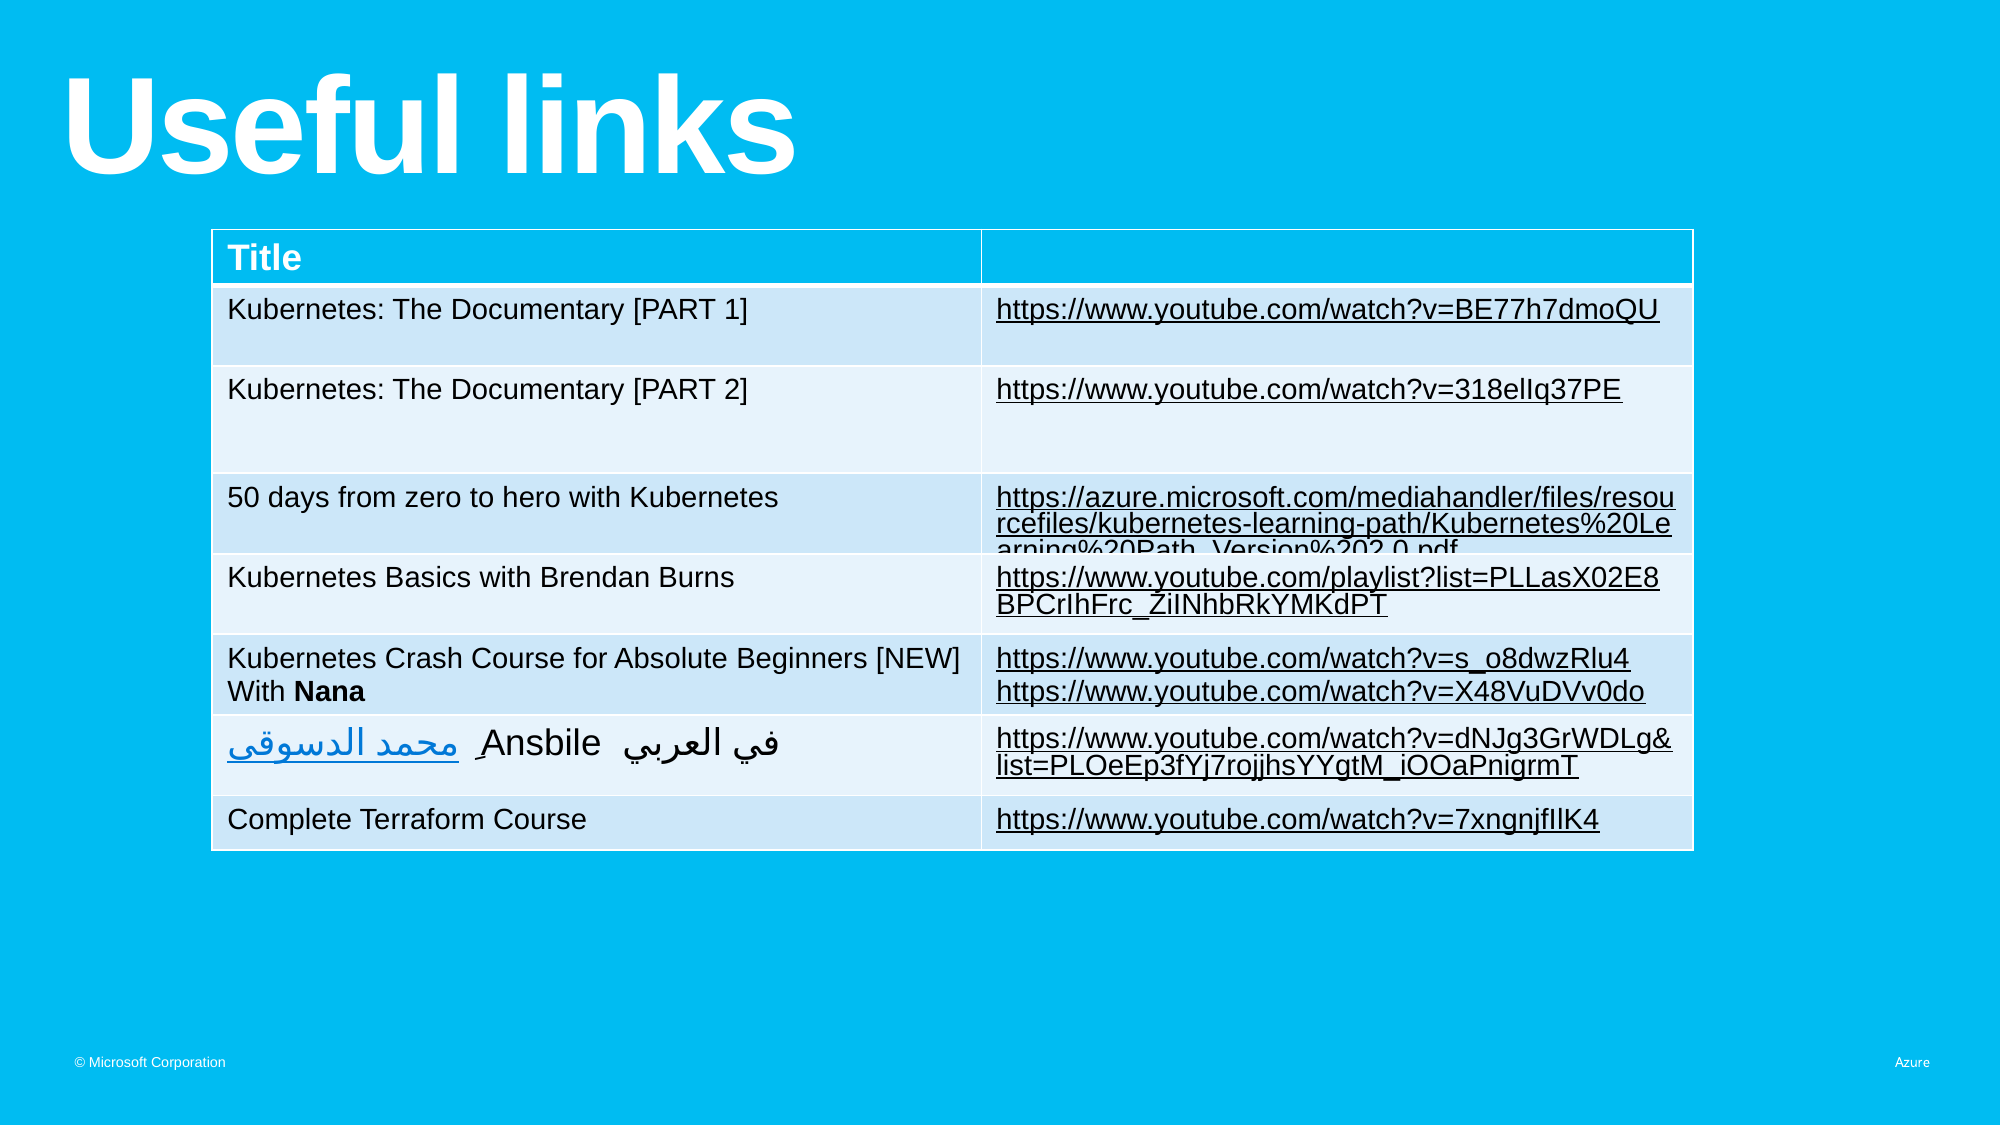

# Useful links
| Title |  |
| --- | --- |
| Kubernetes: The Documentary [PART 1] | https://www.youtube.com/watch?v=BE77h7dmoQU |
| Kubernetes: The Documentary [PART 2] | https://www.youtube.com/watch?v=318elIq37PE |
| 50 days from zero to hero with Kubernetes | https://azure.microsoft.com/mediahandler/files/resourcefiles/kubernetes-learning-path/Kubernetes%20Learning%20Path\_Version%202.0.pdf |
| Kubernetes Basics with Brendan Burns | https://www.youtube.com/playlist?list=PLLasX02E8BPCrIhFrc\_ZiINhbRkYMKdPT |
| Kubernetes Crash Course for Absolute Beginners [NEW] With Nana | https://www.youtube.com/watch?v=s\_o8dwzRlu4 https://www.youtube.com/watch?v=X48VuDVv0do |
| محمد الدسوقى ِ Ansbile في العربي | https://www.youtube.com/watch?v=dNJg3GrWDLg&list=PLOeEp3fYj7rojjhsYYgtM\_iOOaPnigrmT |
| Complete Terraform Course | https://www.youtube.com/watch?v=7xngnjfIlK4 |